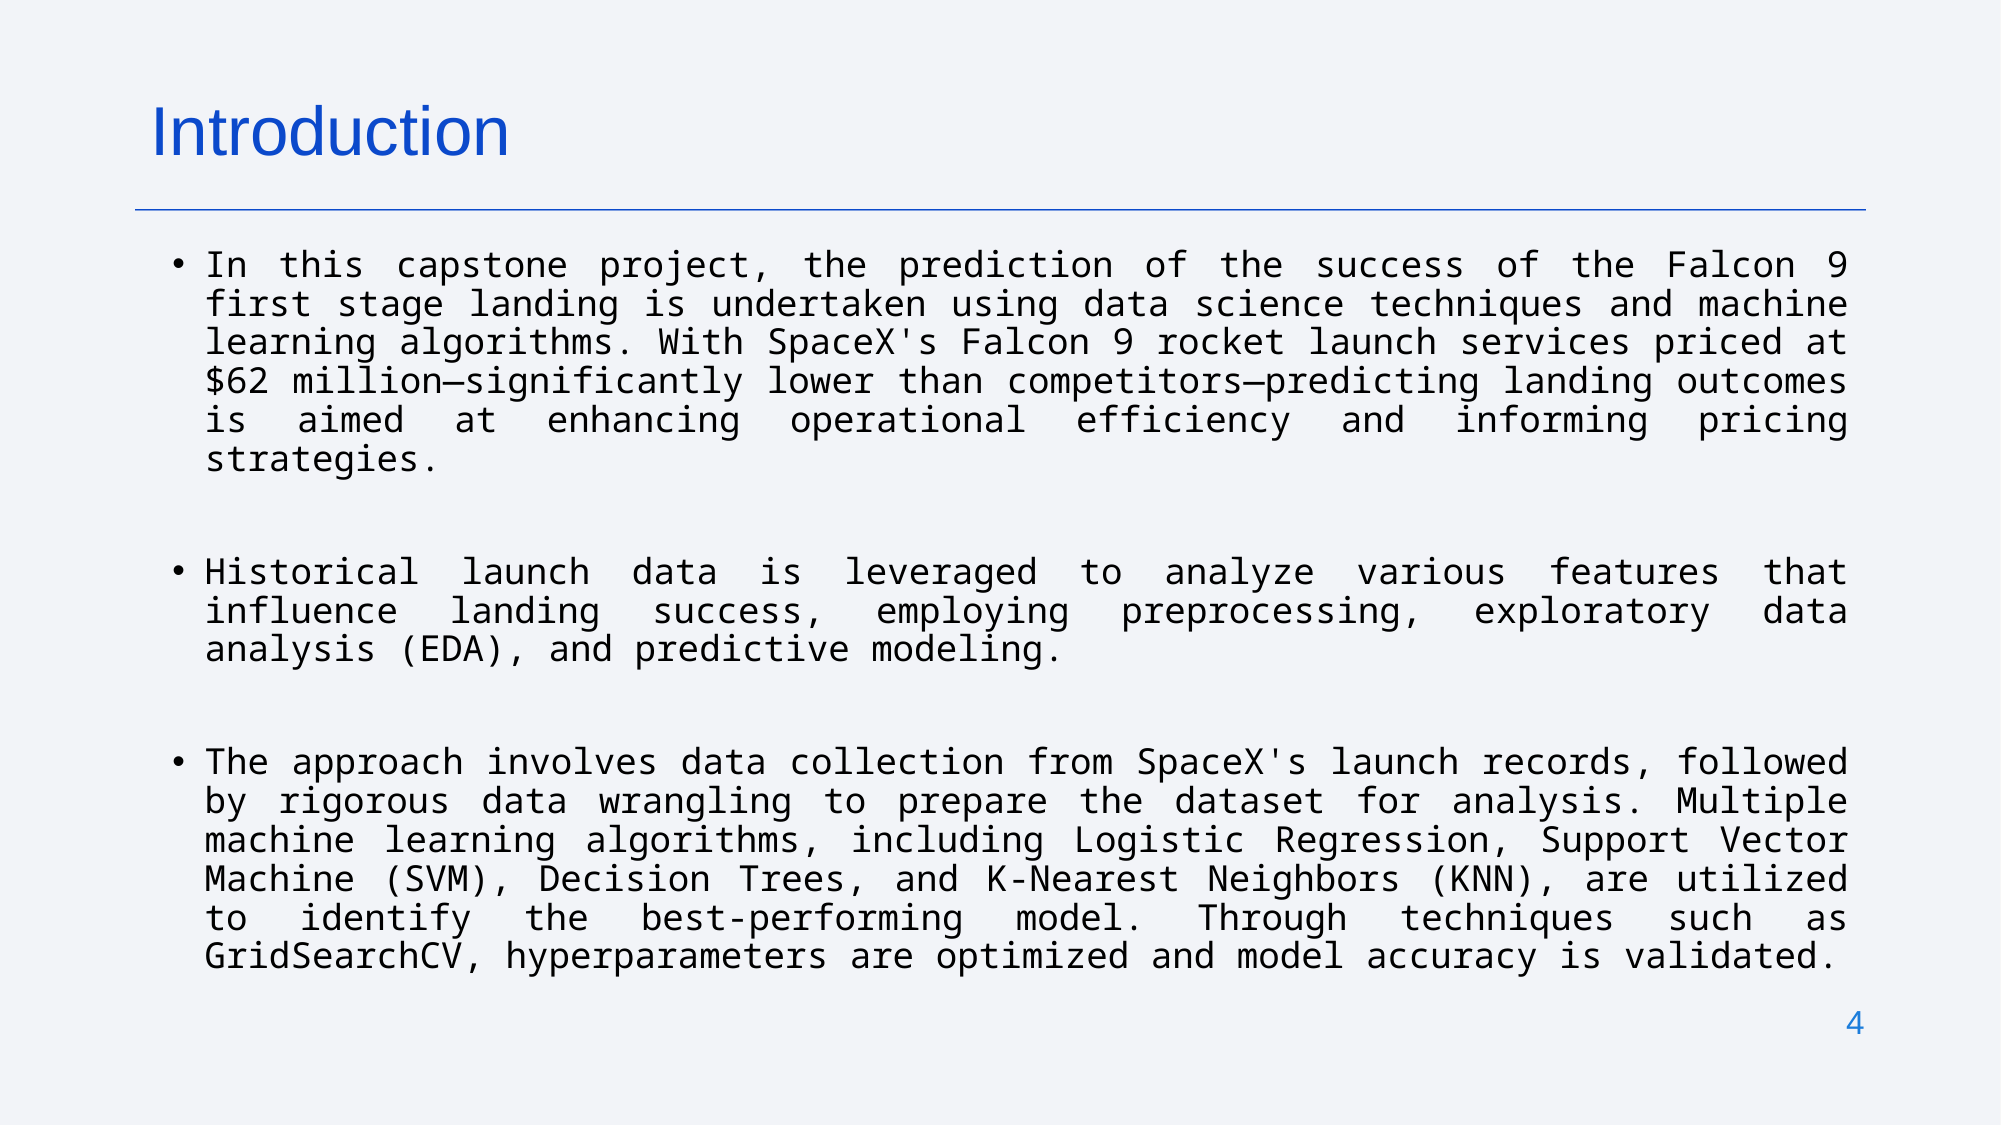

Introduction
In this capstone project, the prediction of the success of the Falcon 9 first stage landing is undertaken using data science techniques and machine learning algorithms. With SpaceX's Falcon 9 rocket launch services priced at $62 million—significantly lower than competitors—predicting landing outcomes is aimed at enhancing operational efficiency and informing pricing strategies.

Historical launch data is leveraged to analyze various features that influence landing success, employing preprocessing, exploratory data analysis (EDA), and predictive modeling.

The approach involves data collection from SpaceX's launch records, followed by rigorous data wrangling to prepare the dataset for analysis. Multiple machine learning algorithms, including Logistic Regression, Support Vector Machine (SVM), Decision Trees, and K-Nearest Neighbors (KNN), are utilized to identify the best-performing model. Through techniques such as GridSearchCV, hyperparameters are optimized and model accuracy is validated.
4